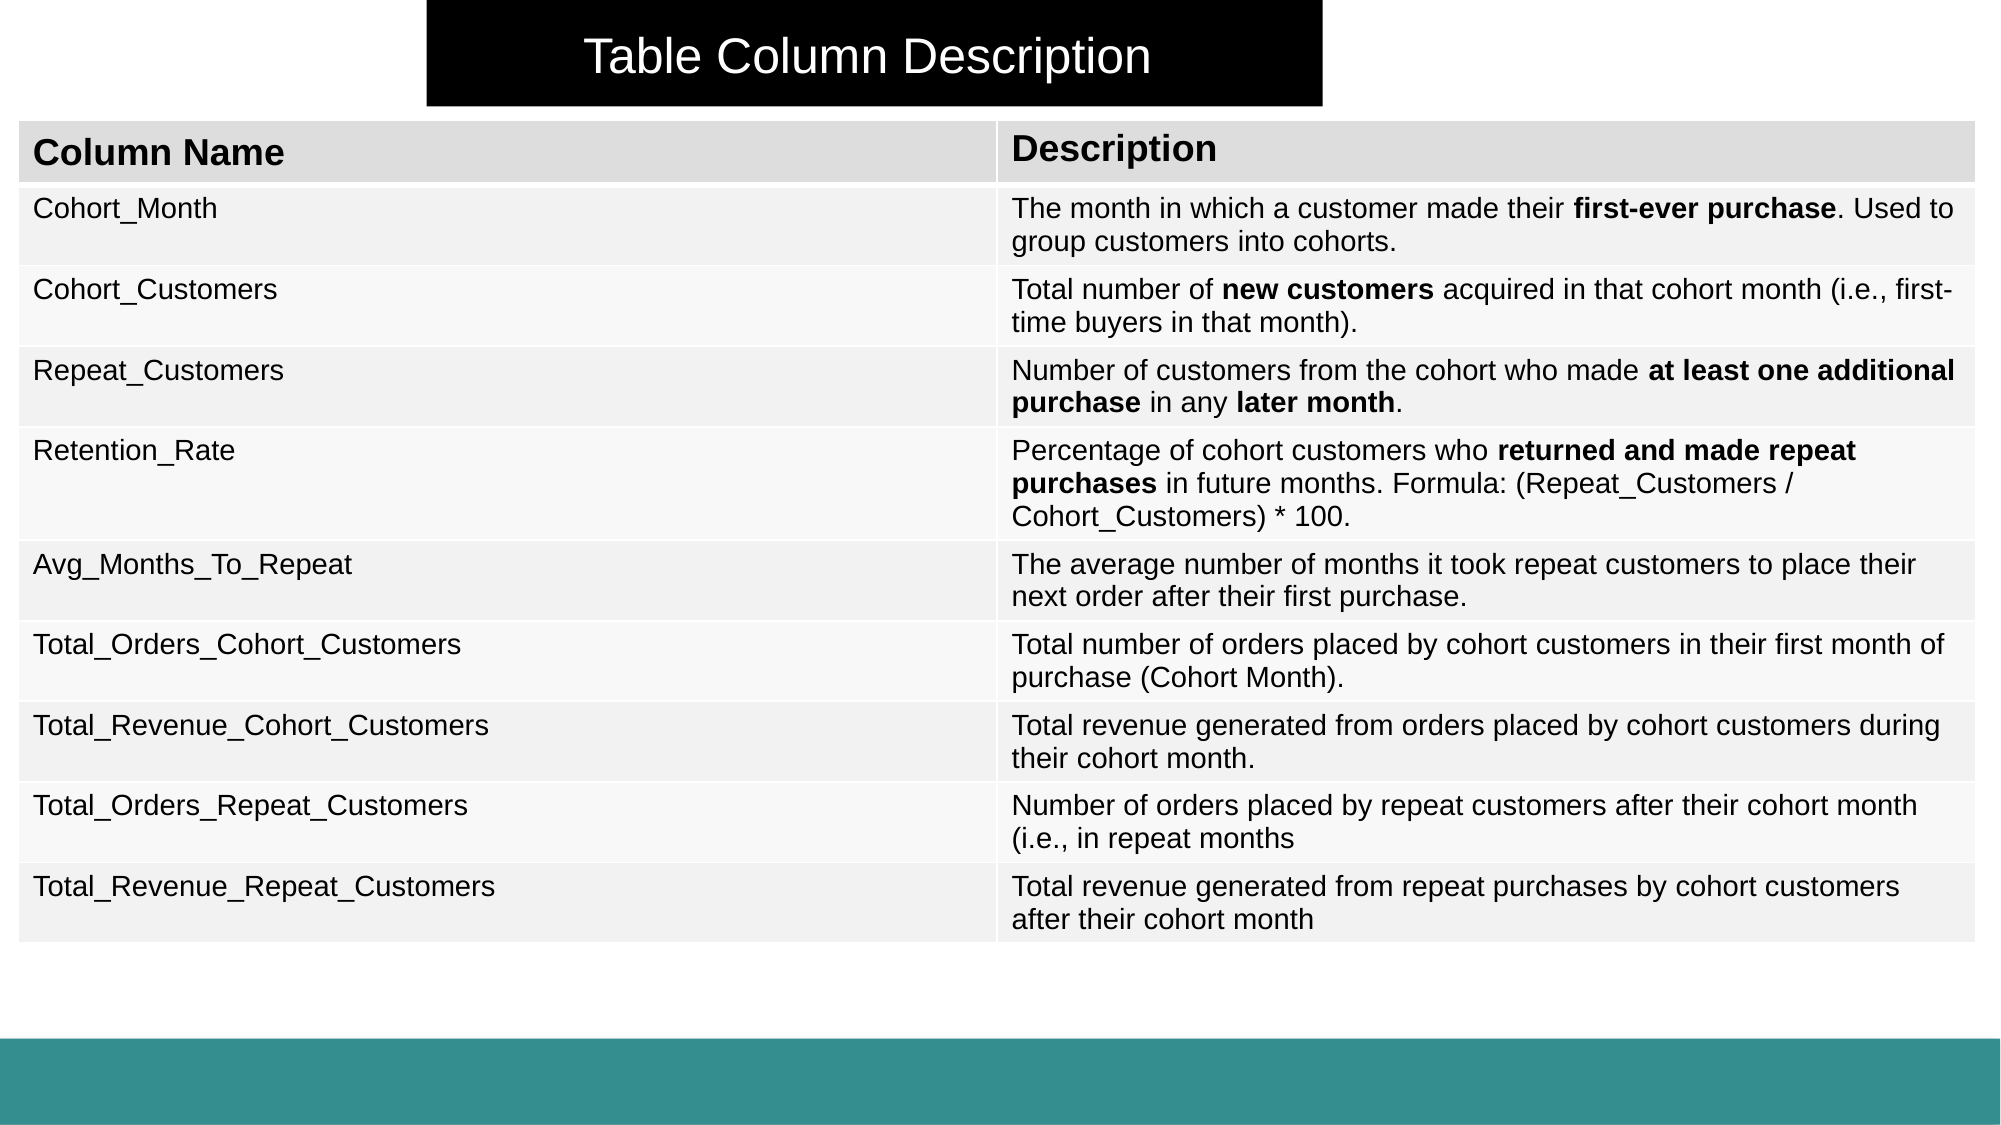

Table Column Description
| Column Name | Description |
| --- | --- |
| Cohort\_Month | The month in which a customer made their first-ever purchase. Used to group customers into cohorts. |
| Cohort\_Customers | Total number of new customers acquired in that cohort month (i.e., first-time buyers in that month). |
| Repeat\_Customers | Number of customers from the cohort who made at least one additional purchase in any later month. |
| Retention\_Rate | Percentage of cohort customers who returned and made repeat purchases in future months. Formula: (Repeat\_Customers / Cohort\_Customers) \* 100. |
| Avg\_Months\_To\_Repeat | The average number of months it took repeat customers to place their next order after their first purchase. |
| Total\_Orders\_Cohort\_Customers | Total number of orders placed by cohort customers in their first month of purchase (Cohort Month). |
| Total\_Revenue\_Cohort\_Customers | Total revenue generated from orders placed by cohort customers during their cohort month. |
| Total\_Orders\_Repeat\_Customers | Number of orders placed by repeat customers after their cohort month (i.e., in repeat months |
| Total\_Revenue\_Repeat\_Customers | Total revenue generated from repeat purchases by cohort customers after their cohort month |